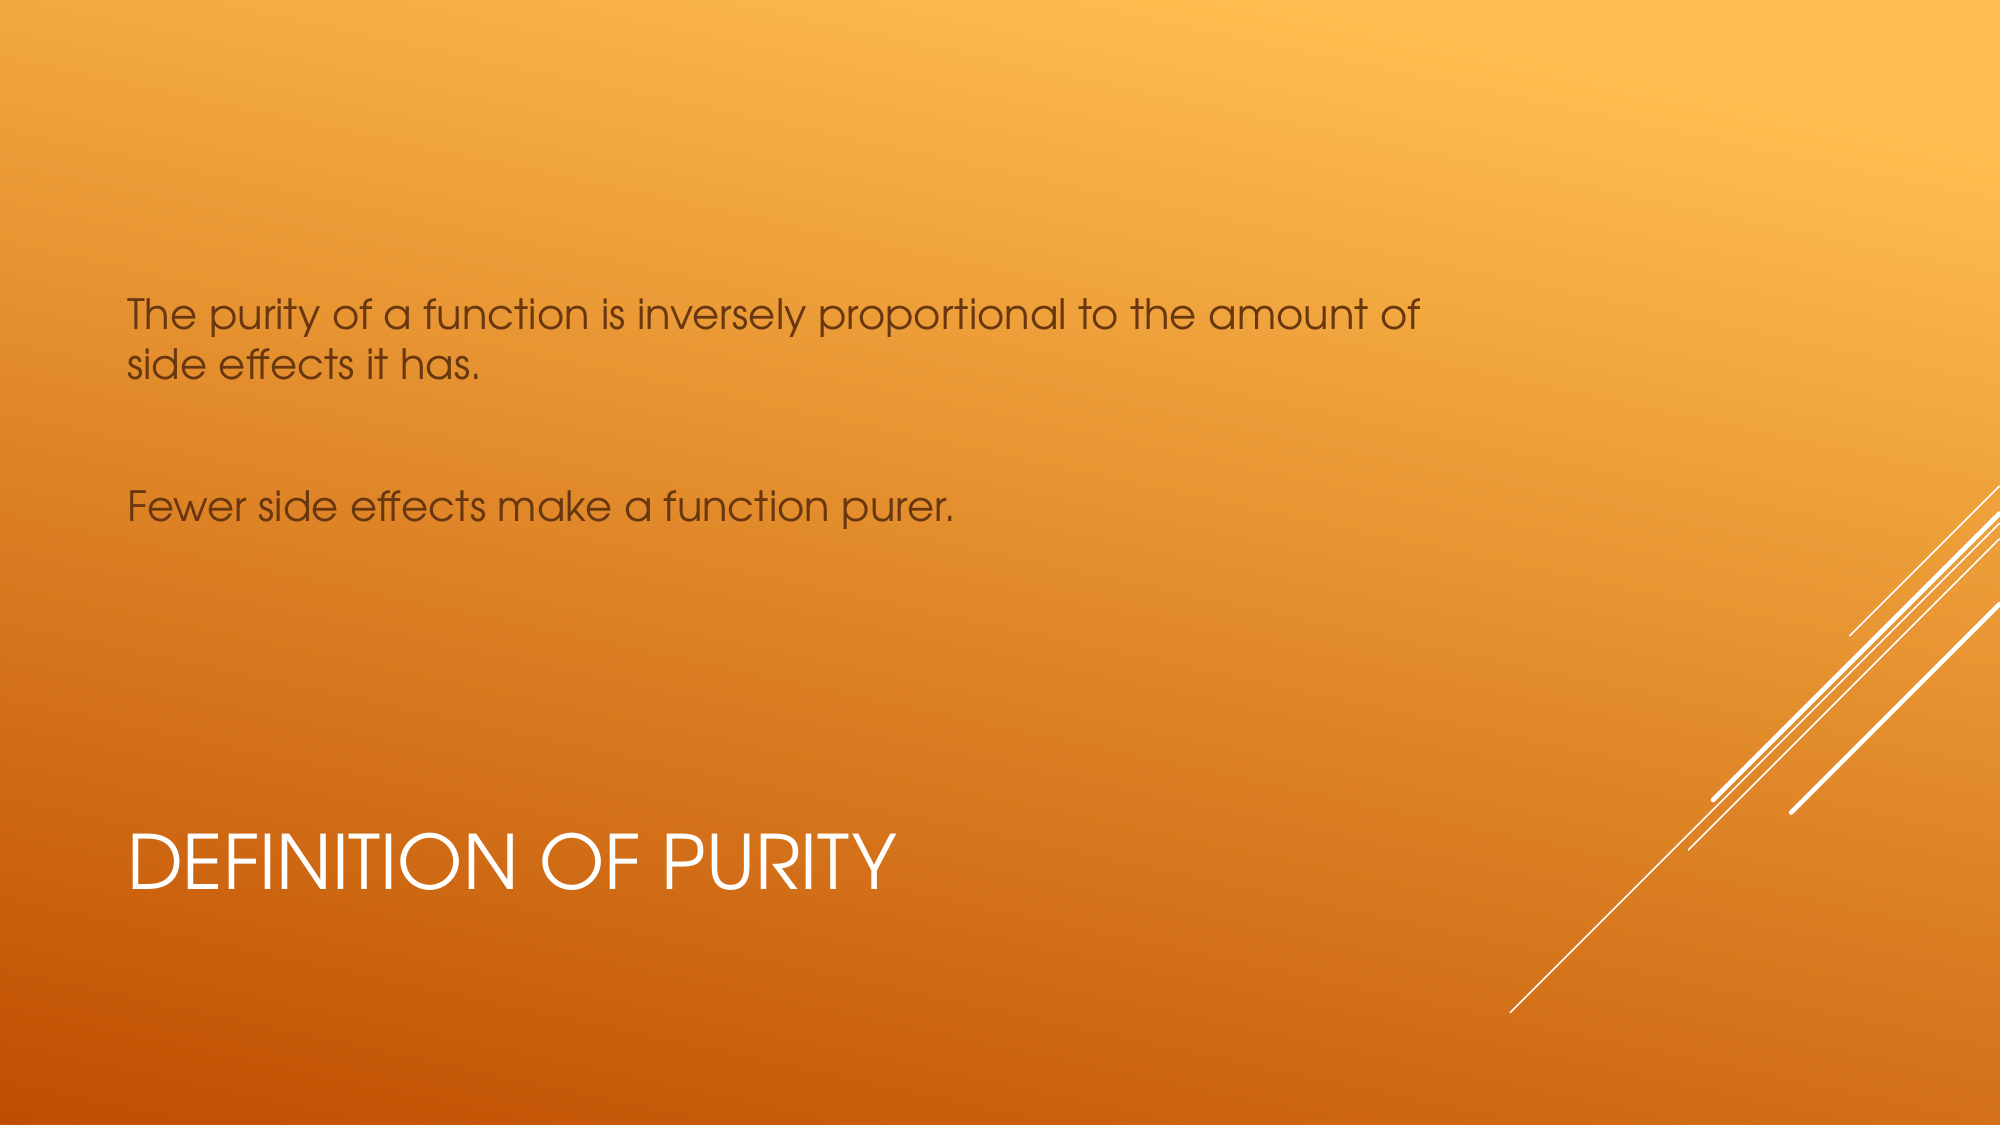

The purity of a function is inversely proportional to the amount of side effects it has.

Fewer side effects make a function purer.
# Definition of Purity